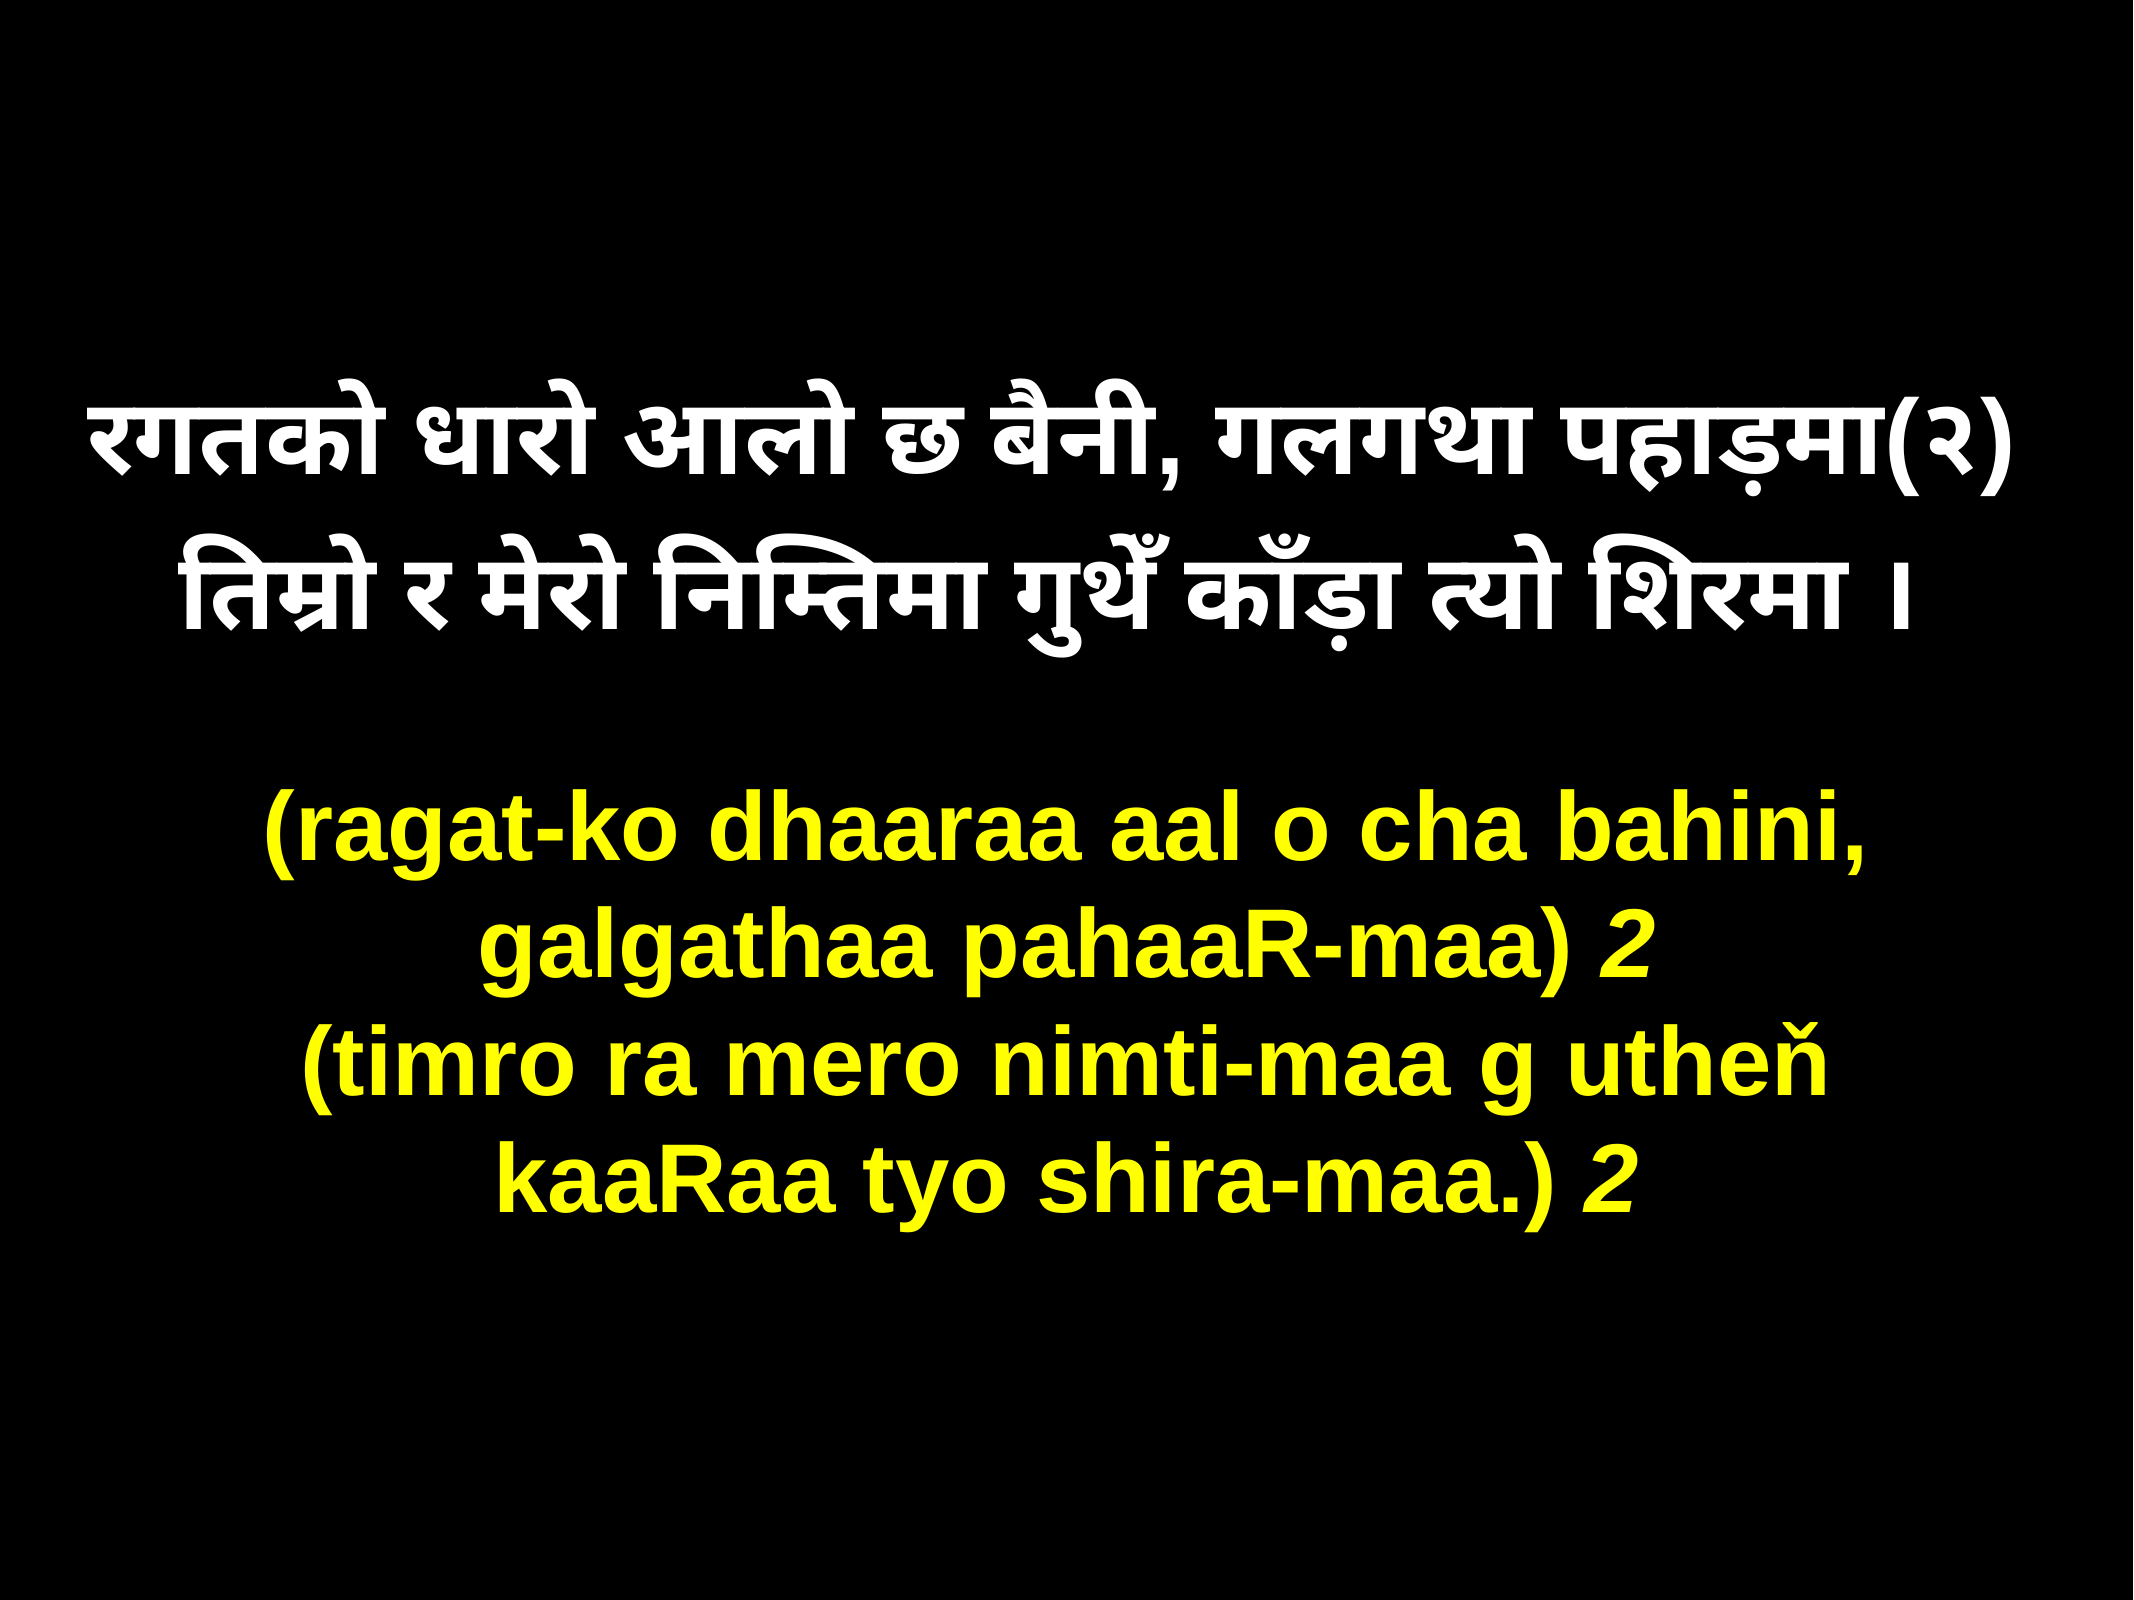

रगतको धारो आलो छ बैनी, गलगथा पहाड़मा(२)
तिम्रो र मेरो निम्तिमा गुथेँ काँड़ा त्यो शिरमा ।

(ragat-ko dhaaraa aal o cha bahini,
galgathaa pahaaR-maa) 2
(timro ra mero nimti-maa g utheň
kaaRaa tyo shira-maa.) 2